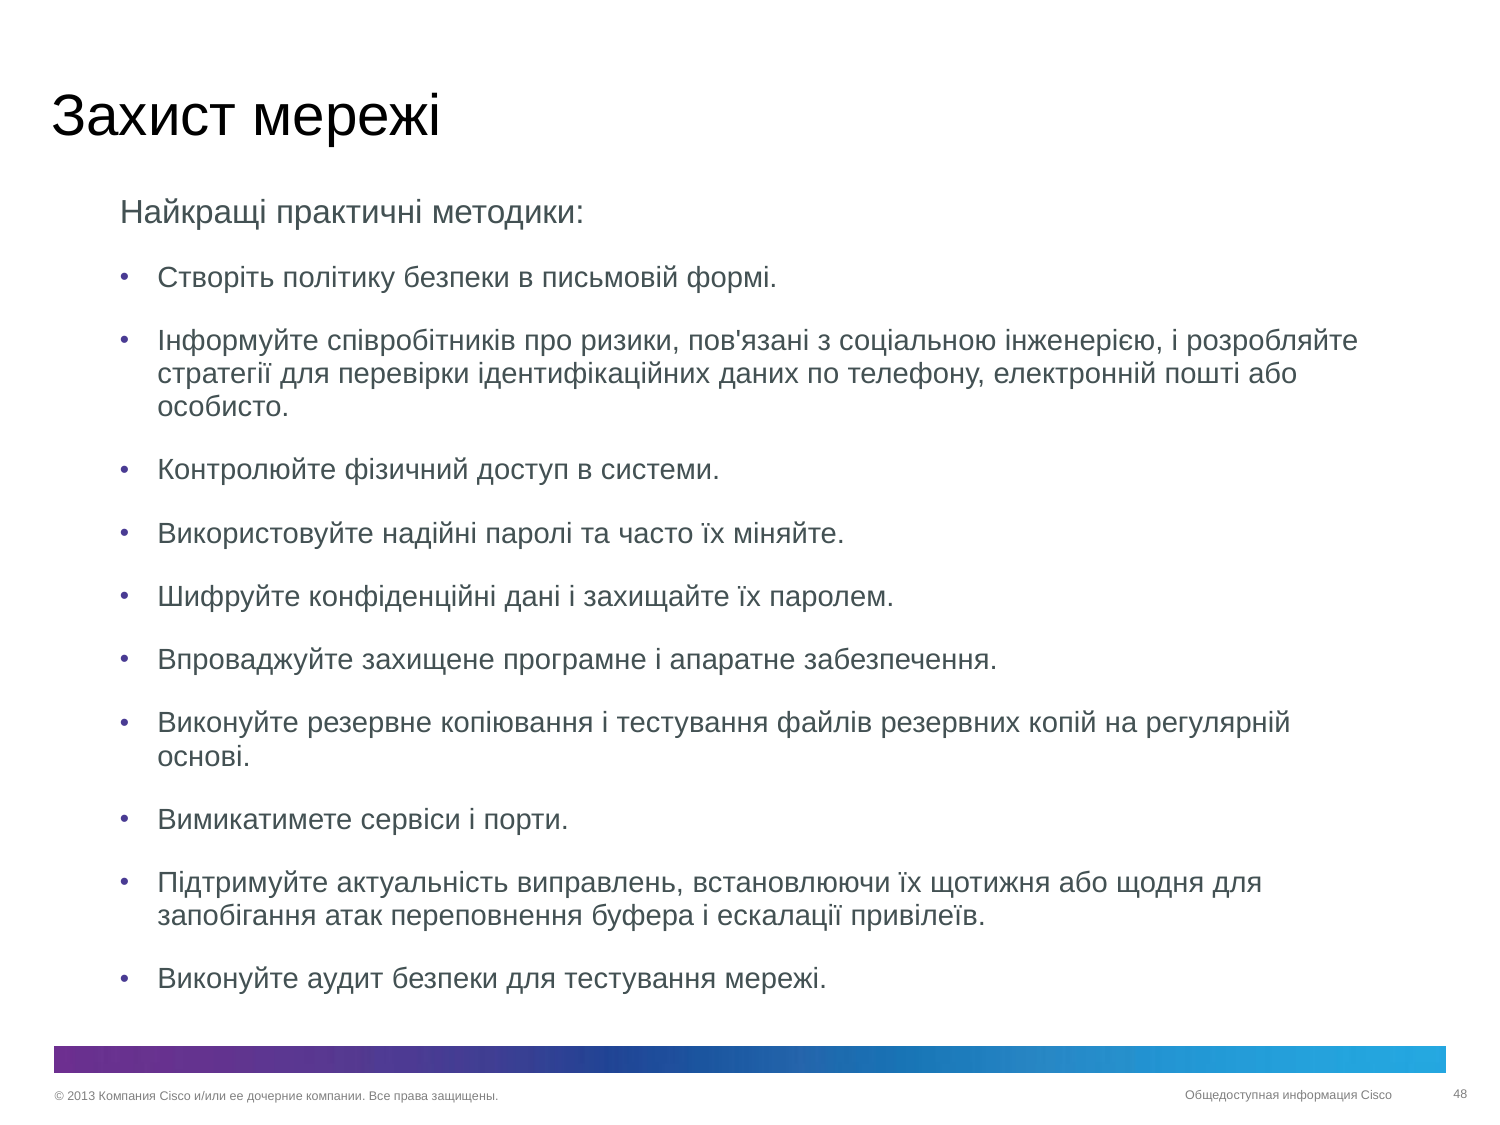

# Захист мережі
Найкращі практичні методики:
Створіть політику безпеки в письмовій формі.
Інформуйте співробітників про ризики, пов'язані з соціальною інженерією, і розробляйте стратегії для перевірки ідентифікаційних даних по телефону, електронній пошті або особисто.
Контролюйте фізичний доступ в системи.
Використовуйте надійні паролі та часто їх міняйте.
Шифруйте конфіденційні дані і захищайте їх паролем.
Впроваджуйте захищене програмне і апаратне забезпечення.
Виконуйте резервне копіювання і тестування файлів резервних копій на регулярній основі.
Вимикатимете сервіси і порти.
Підтримуйте актуальність виправлень, встановлюючи їх щотижня або щодня для запобігання атак переповнення буфера і ескалації привілеїв.
Виконуйте аудит безпеки для тестування мережі.